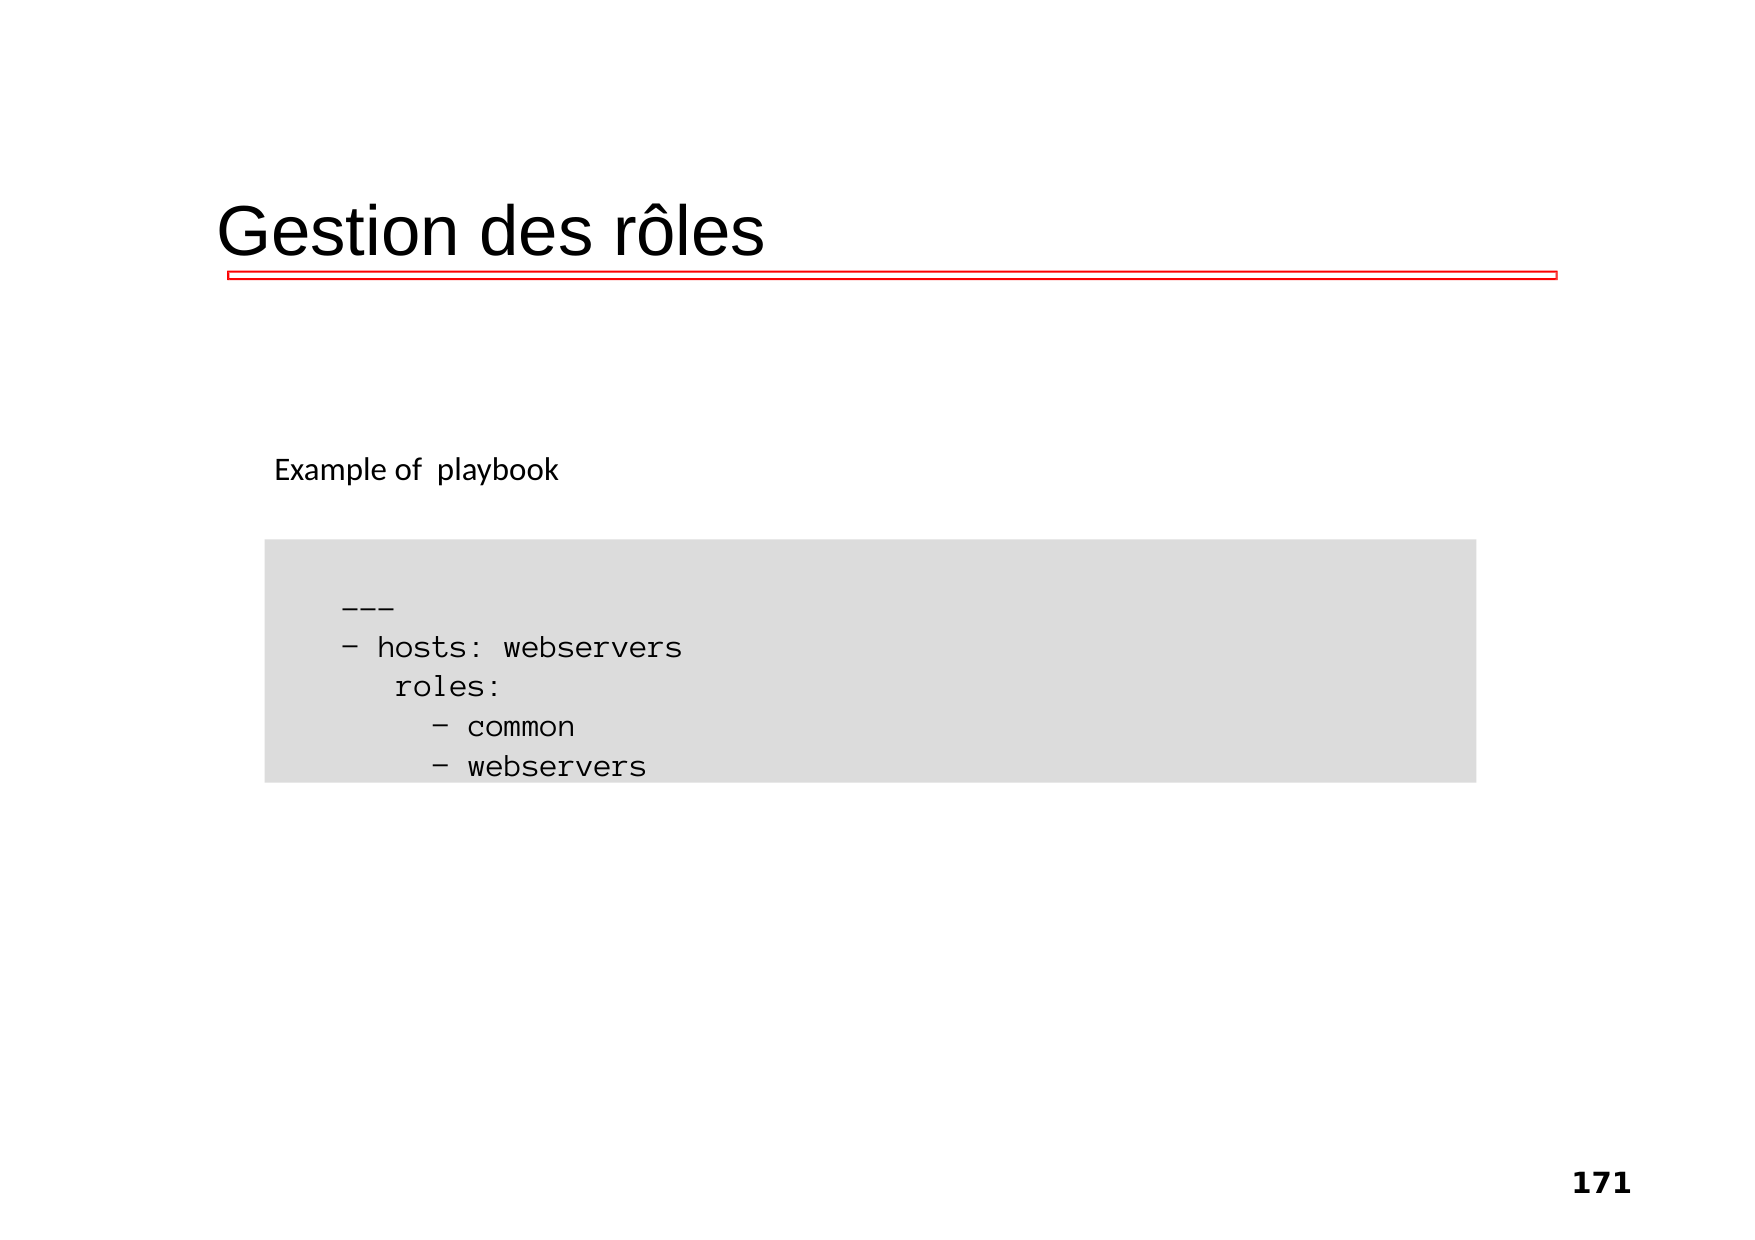

# Gestion des rôles
Example of  playbook

---
hosts: webservers  roles:
common
webservers
171